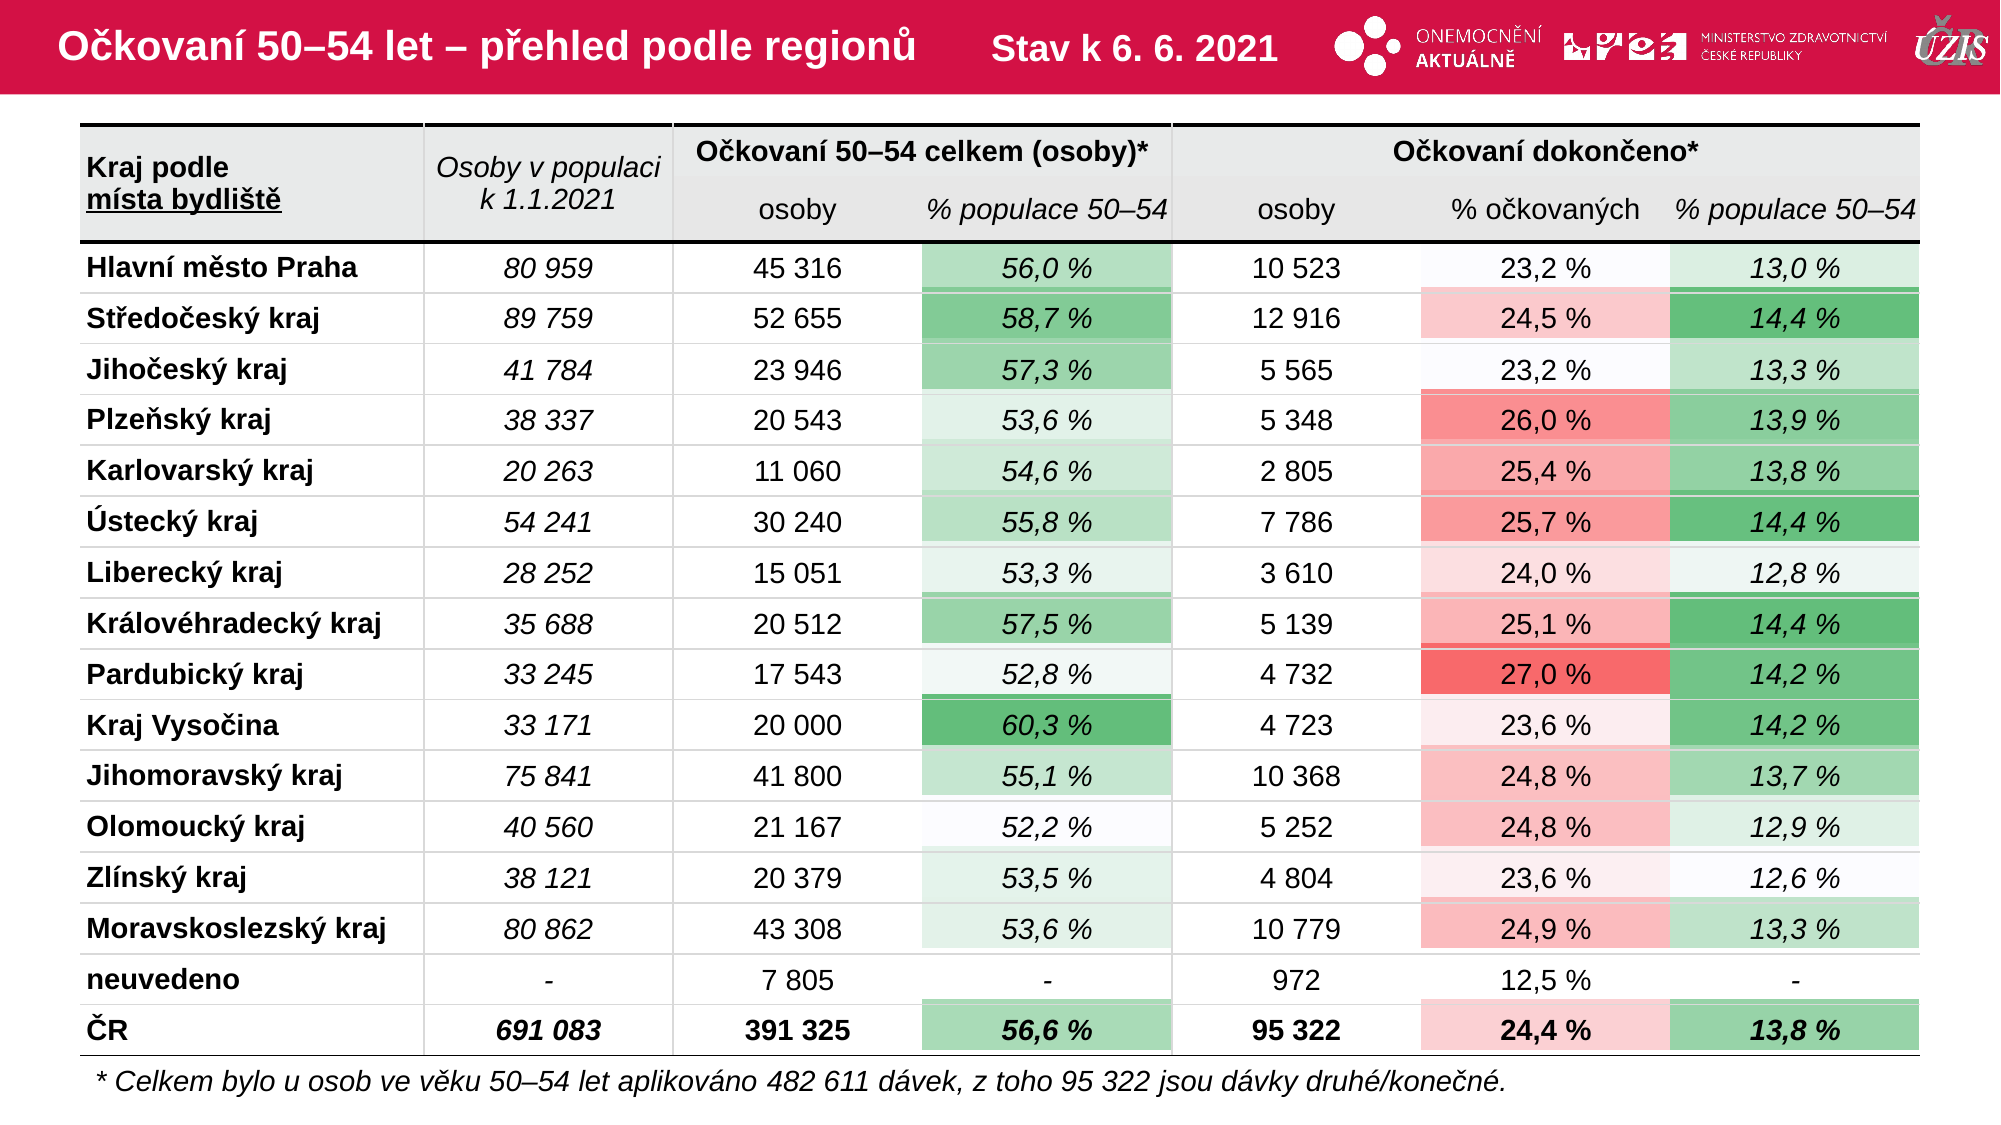

# Očkovaní 50–54 let – přehled podle regionů
Stav k 6. 6. 2021
| Kraj podle místa bydliště | Osoby v populaci k 1.1.2021 | Očkovaní 50–54 celkem (osoby)\* |  | Očkovaní dokončeno\* |  |  |
| --- | --- | --- | --- | --- | --- | --- |
|  |  | osoby | % populace 50–54 | osoby | % očkovaných | % populace 50–54 |
| Hlavní město Praha | 80 959 | 45 316 | 56,0 % | 10 523 | 23,2 % | 13,0 % |
| Středočeský kraj | 89 759 | 52 655 | 58,7 % | 12 916 | 24,5 % | 14,4 % |
| Jihočeský kraj | 41 784 | 23 946 | 57,3 % | 5 565 | 23,2 % | 13,3 % |
| Plzeňský kraj | 38 337 | 20 543 | 53,6 % | 5 348 | 26,0 % | 13,9 % |
| Karlovarský kraj | 20 263 | 11 060 | 54,6 % | 2 805 | 25,4 % | 13,8 % |
| Ústecký kraj | 54 241 | 30 240 | 55,8 % | 7 786 | 25,7 % | 14,4 % |
| Liberecký kraj | 28 252 | 15 051 | 53,3 % | 3 610 | 24,0 % | 12,8 % |
| Královéhradecký kraj | 35 688 | 20 512 | 57,5 % | 5 139 | 25,1 % | 14,4 % |
| Pardubický kraj | 33 245 | 17 543 | 52,8 % | 4 732 | 27,0 % | 14,2 % |
| Kraj Vysočina | 33 171 | 20 000 | 60,3 % | 4 723 | 23,6 % | 14,2 % |
| Jihomoravský kraj | 75 841 | 41 800 | 55,1 % | 10 368 | 24,8 % | 13,7 % |
| Olomoucký kraj | 40 560 | 21 167 | 52,2 % | 5 252 | 24,8 % | 12,9 % |
| Zlínský kraj | 38 121 | 20 379 | 53,5 % | 4 804 | 23,6 % | 12,6 % |
| Moravskoslezský kraj | 80 862 | 43 308 | 53,6 % | 10 779 | 24,9 % | 13,3 % |
| neuvedeno | - | 7 805 | - | 972 | 12,5 % | - |
| ČR | 691 083 | 391 325 | 56,6 % | 95 322 | 24,4 % | 13,8 % |
|  |  |  |  |  |  |
| --- | --- | --- | --- | --- | --- |
|  |  |  |  |  |  |
|  |  |  |  |  |  |
|  |  |  |  |  |  |
|  |  |  |  |  |  |
|  |  |  |  |  |  |
|  |  |  |  |  |  |
|  |  |  |  |  |  |
|  |  |  |  |  |  |
|  |  |  |  |  |  |
|  |  |  |  |  |  |
|  |  |  |  |  |  |
|  |  |  |  |  |  |
|  |  |  |  |  |  |
|  |  |  |  |  |  |
|  |  |  |  |  |  |
* Celkem bylo u osob ve věku 50–54 let aplikováno 482 611 dávek, z toho 95 322 jsou dávky druhé/konečné.